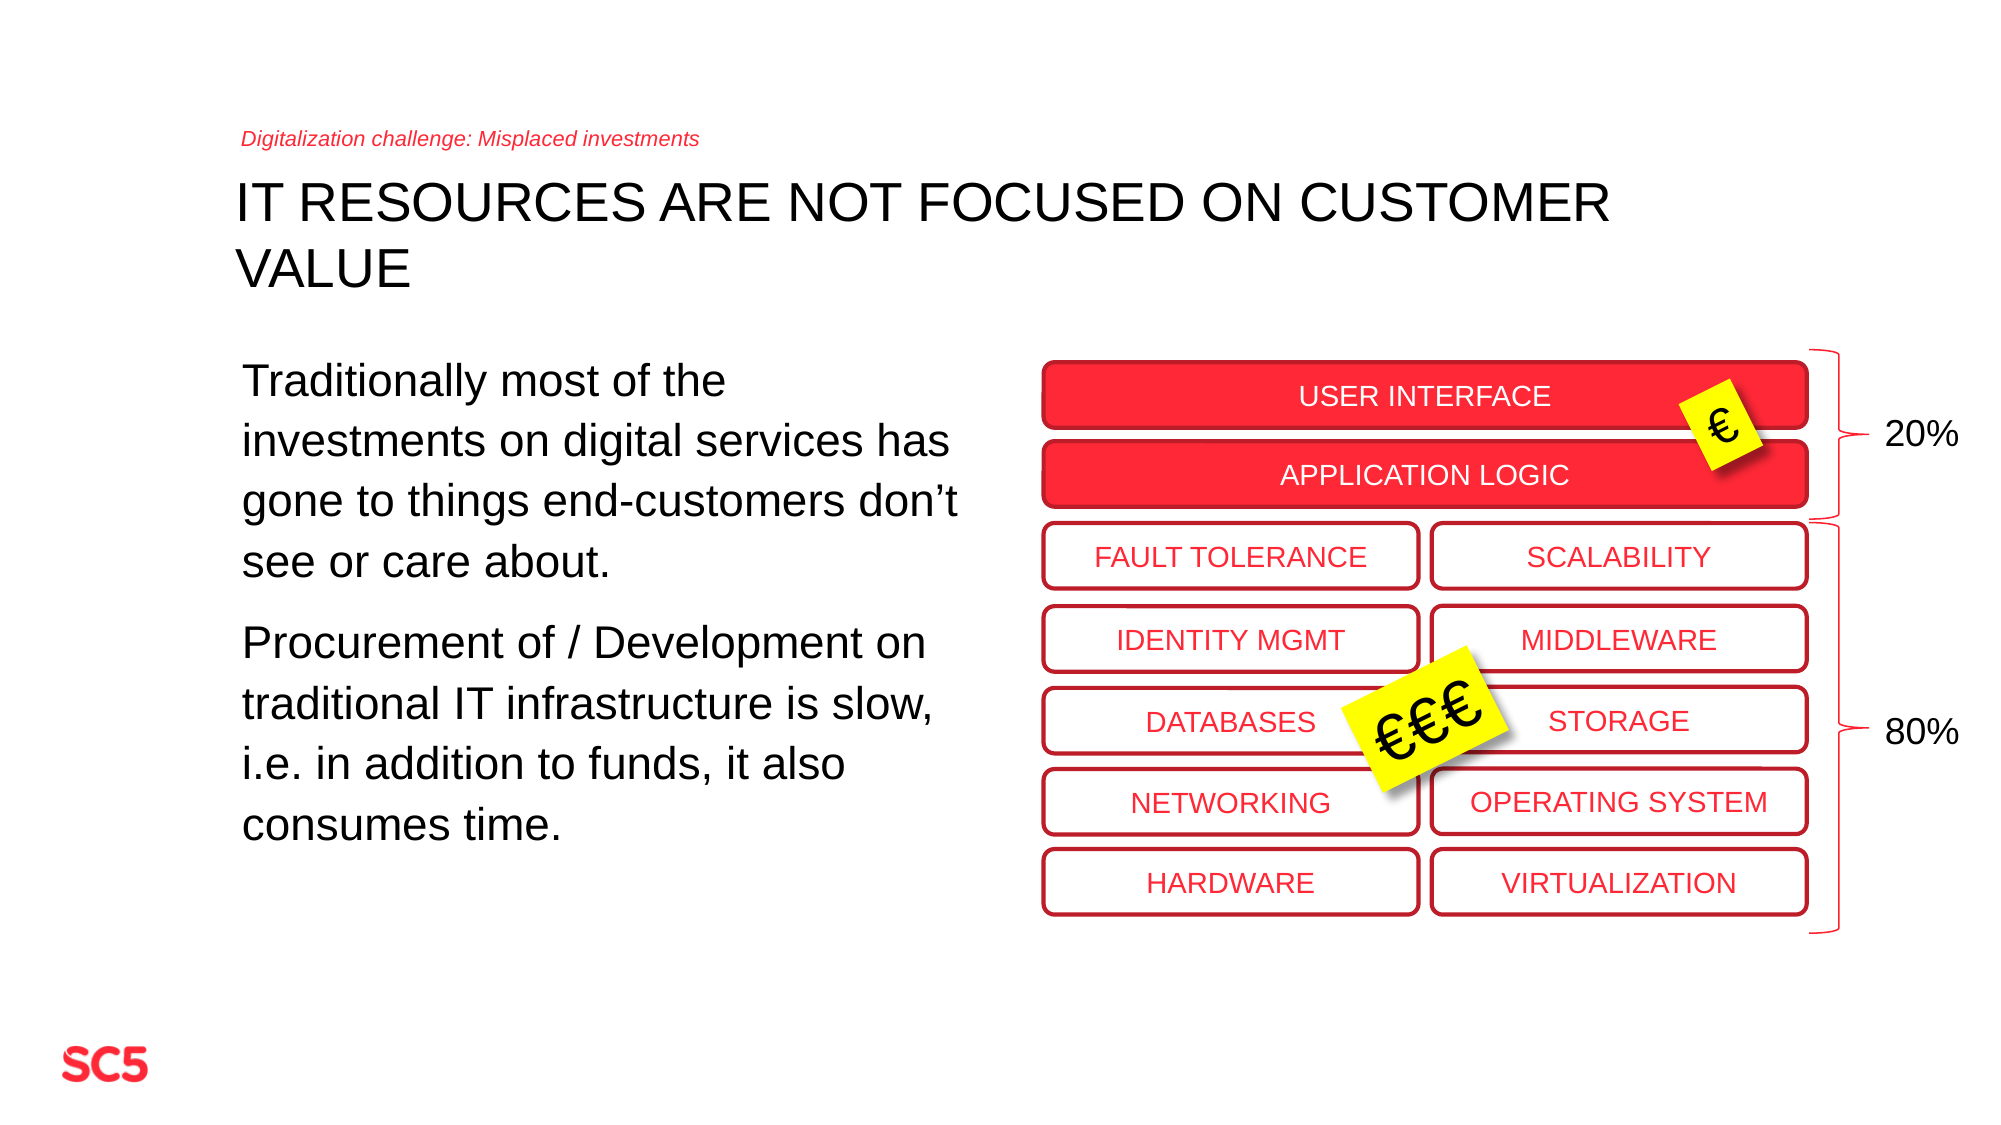

Digitalization challenge: Misplaced investments
# IT RESOURCES ARE NOT FOCUSED ON CUSTOMER VALUE
Traditionally most of the investments on digital services has gone to things end-customers don’t see or care about.
Procurement of / Development on traditional IT infrastructure is slow, i.e. in addition to funds, it also consumes time.

USER INTERFACE
€
20%
APPLICATION LOGIC

FAULT TOLERANCE
SCALABILITY
MIDDLEWARE
IDENTITY MGMT
€€€
STORAGE
DATABASES
80%
OPERATING SYSTEM
NETWORKING
HARDWARE
VIRTUALIZATION